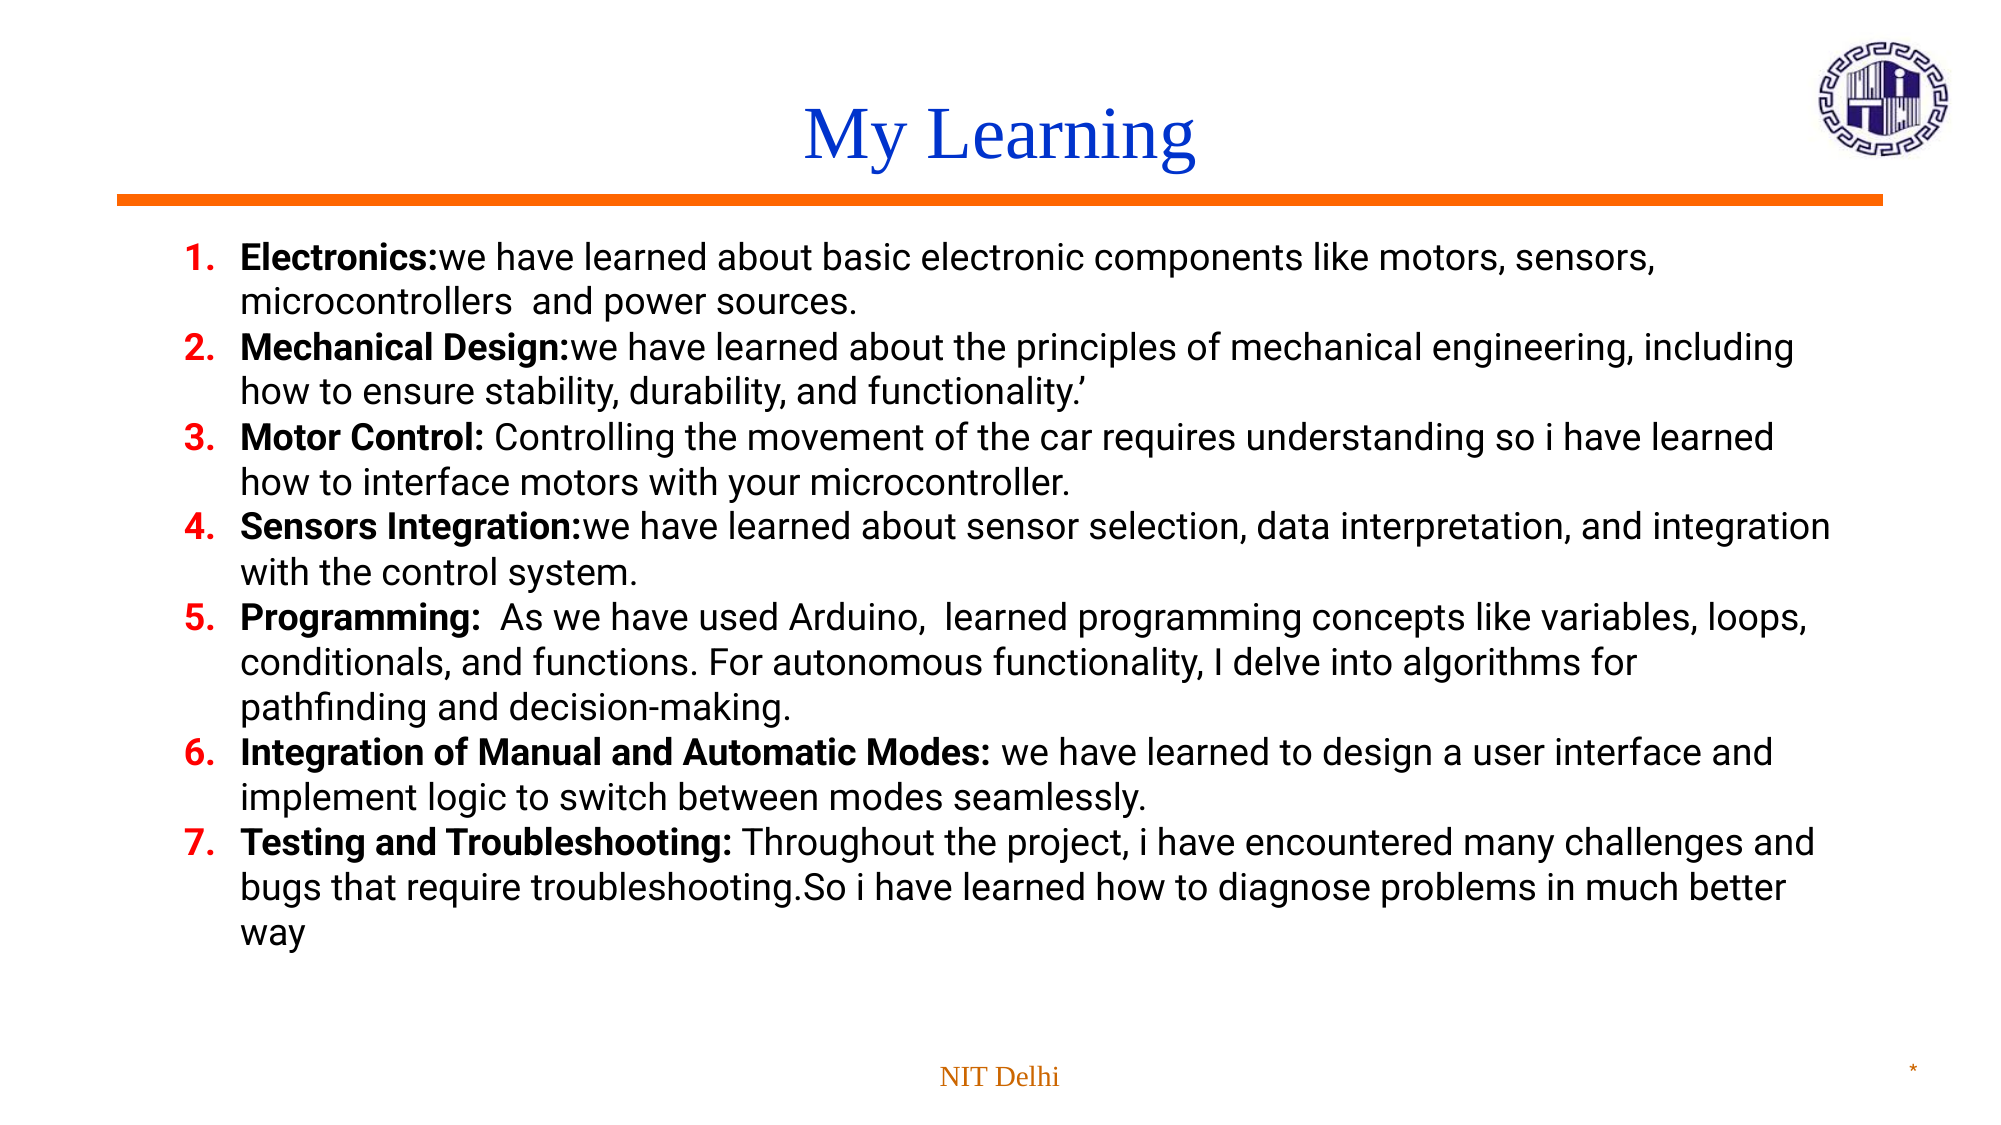

# My Learning
Electronics:we have learned about basic electronic components like motors, sensors, microcontrollers  and power sources.
Mechanical Design:we have learned about the principles of mechanical engineering, including how to ensure stability, durability, and functionality.’
Motor Control: Controlling the movement of the car requires understanding so i have learned how to interface motors with your microcontroller.
Sensors Integration:we have learned about sensor selection, data interpretation, and integration with the control system.
Programming:  As we have used Arduino,  learned programming concepts like variables, loops, conditionals, and functions. For autonomous functionality, I delve into algorithms for pathfinding and decision-making.
Integration of Manual and Automatic Modes: we have learned to design a user interface and implement logic to switch between modes seamlessly.
Testing and Troubleshooting: Throughout the project, i have encountered many challenges and bugs that require troubleshooting.So i have learned how to diagnose problems in much better way
NIT Delhi
*